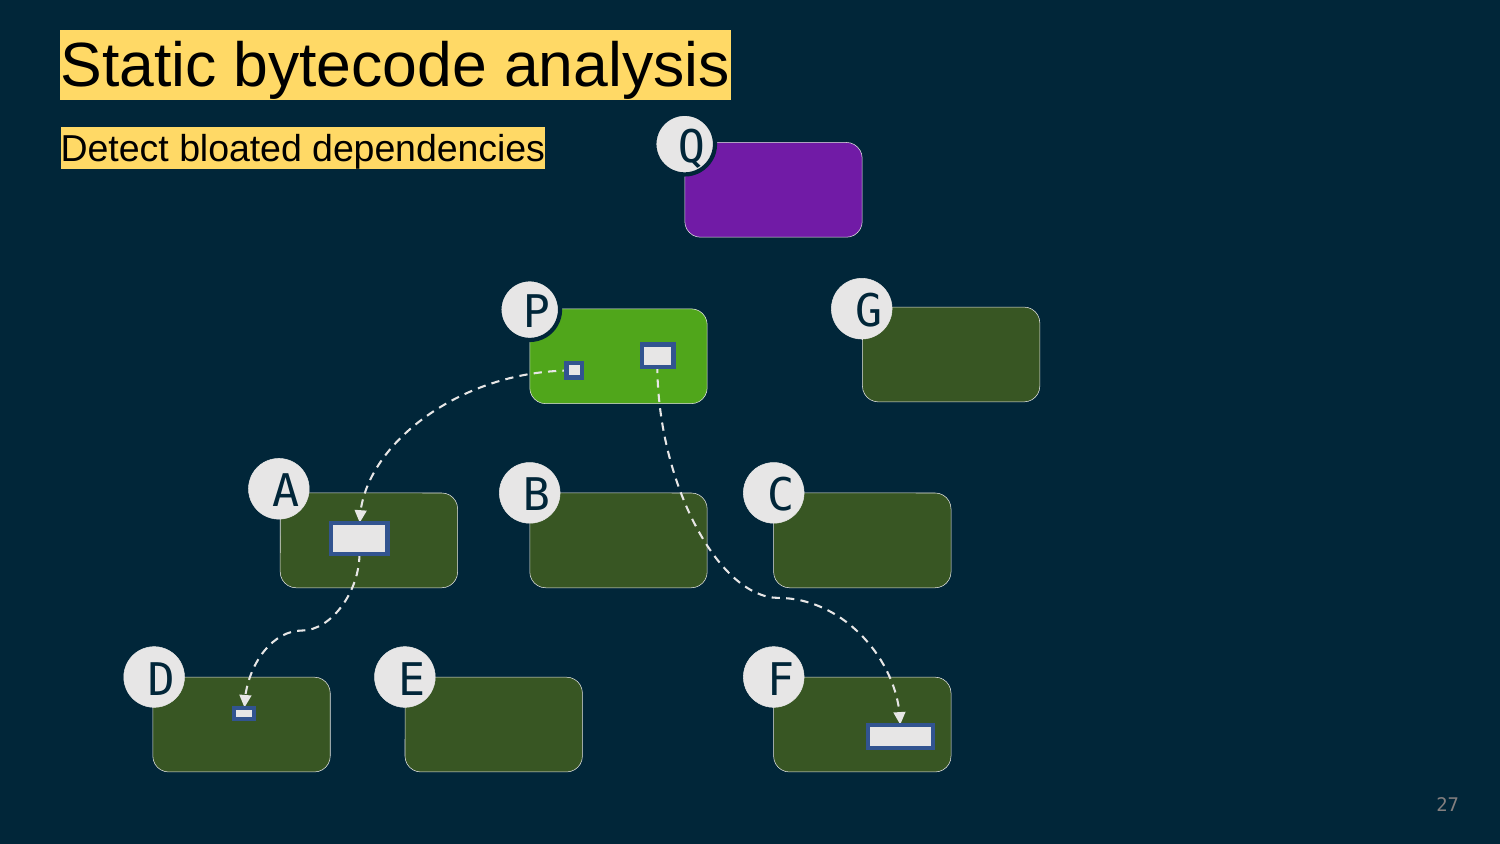

Static bytecode analysis
Q
Detect bloated dependencies

G
P

A
B
C

D
E
F

27